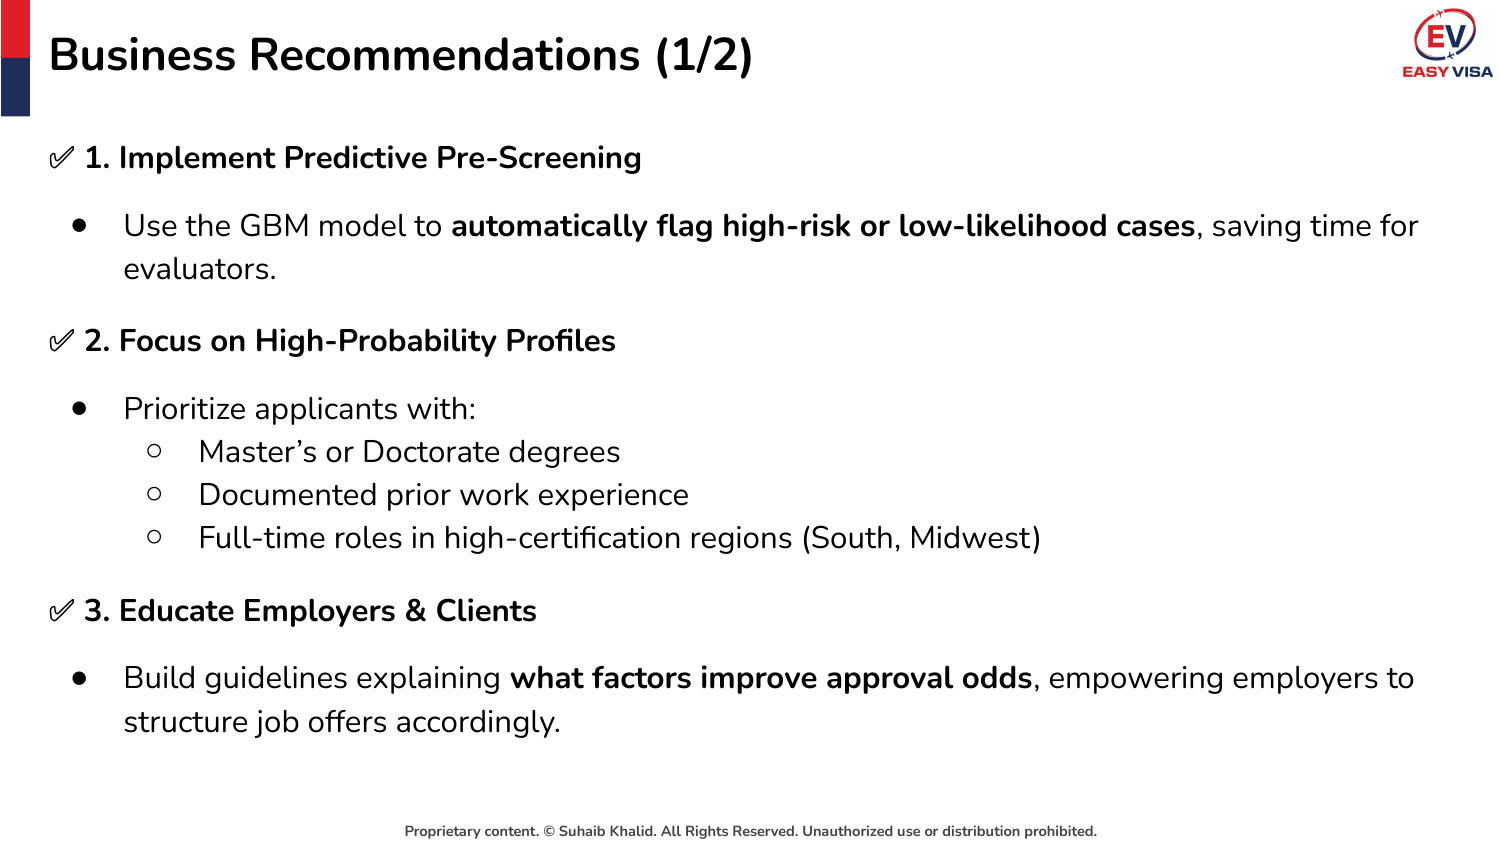

# Business Recommendations (1/2)
✅ 1. Implement Predictive Pre-Screening
Use the GBM model to automatically flag high-risk or low-likelihood cases, saving time for evaluators.
✅ 2. Focus on High-Probability Profiles
Prioritize applicants with:
Master’s or Doctorate degrees
Documented prior work experience
Full-time roles in high-certification regions (South, Midwest)
✅ 3. Educate Employers & Clients
Build guidelines explaining what factors improve approval odds, empowering employers to structure job offers accordingly.